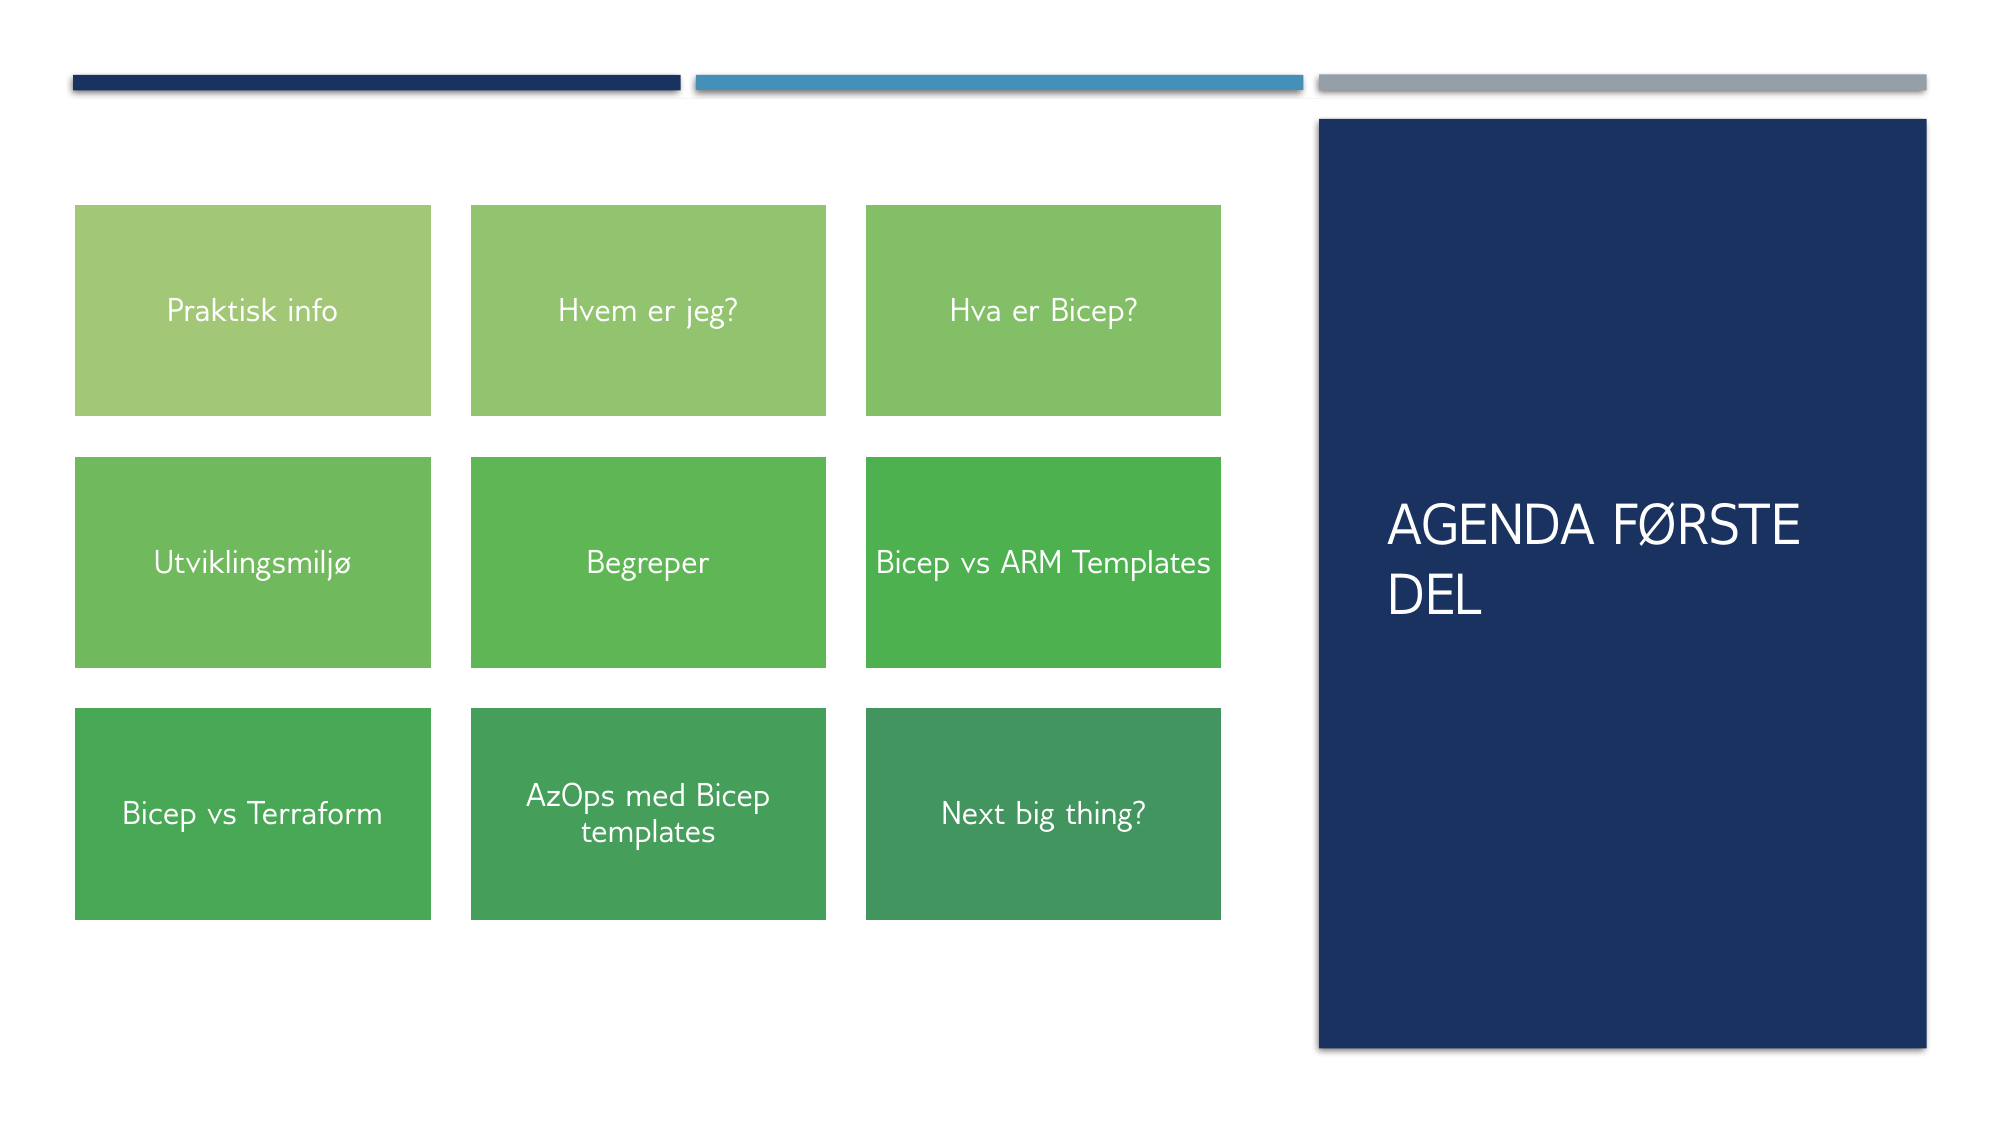

# Agenda første del
Praktisk info
Hvem er jeg?
Hva er Bicep?
Utviklingsmiljø
Begreper
Bicep vs ARM Templates
Bicep vs Terraform
AzOps med Bicep templates
Next big thing?